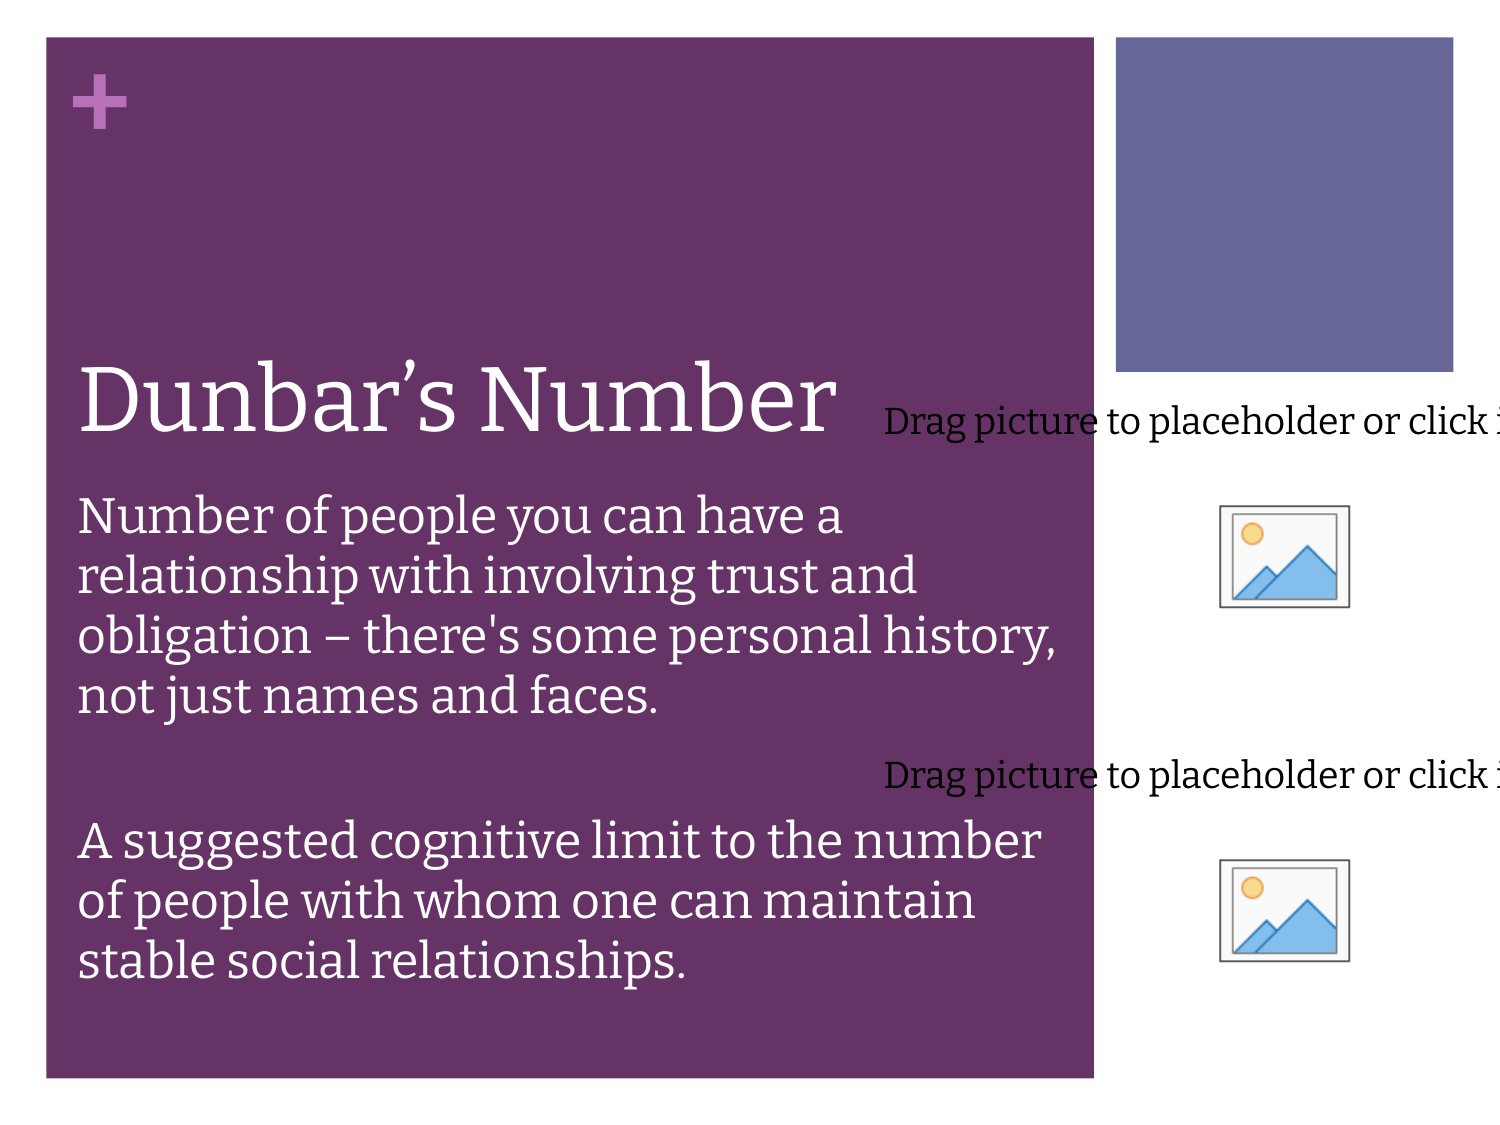

# Dunbar’s Number

Number of people you can have a relationship with involving trust and obligation – there's some personal history, not just names and faces.

A suggested cognitive limit to the number of people with whom one can maintain stable social relationships.